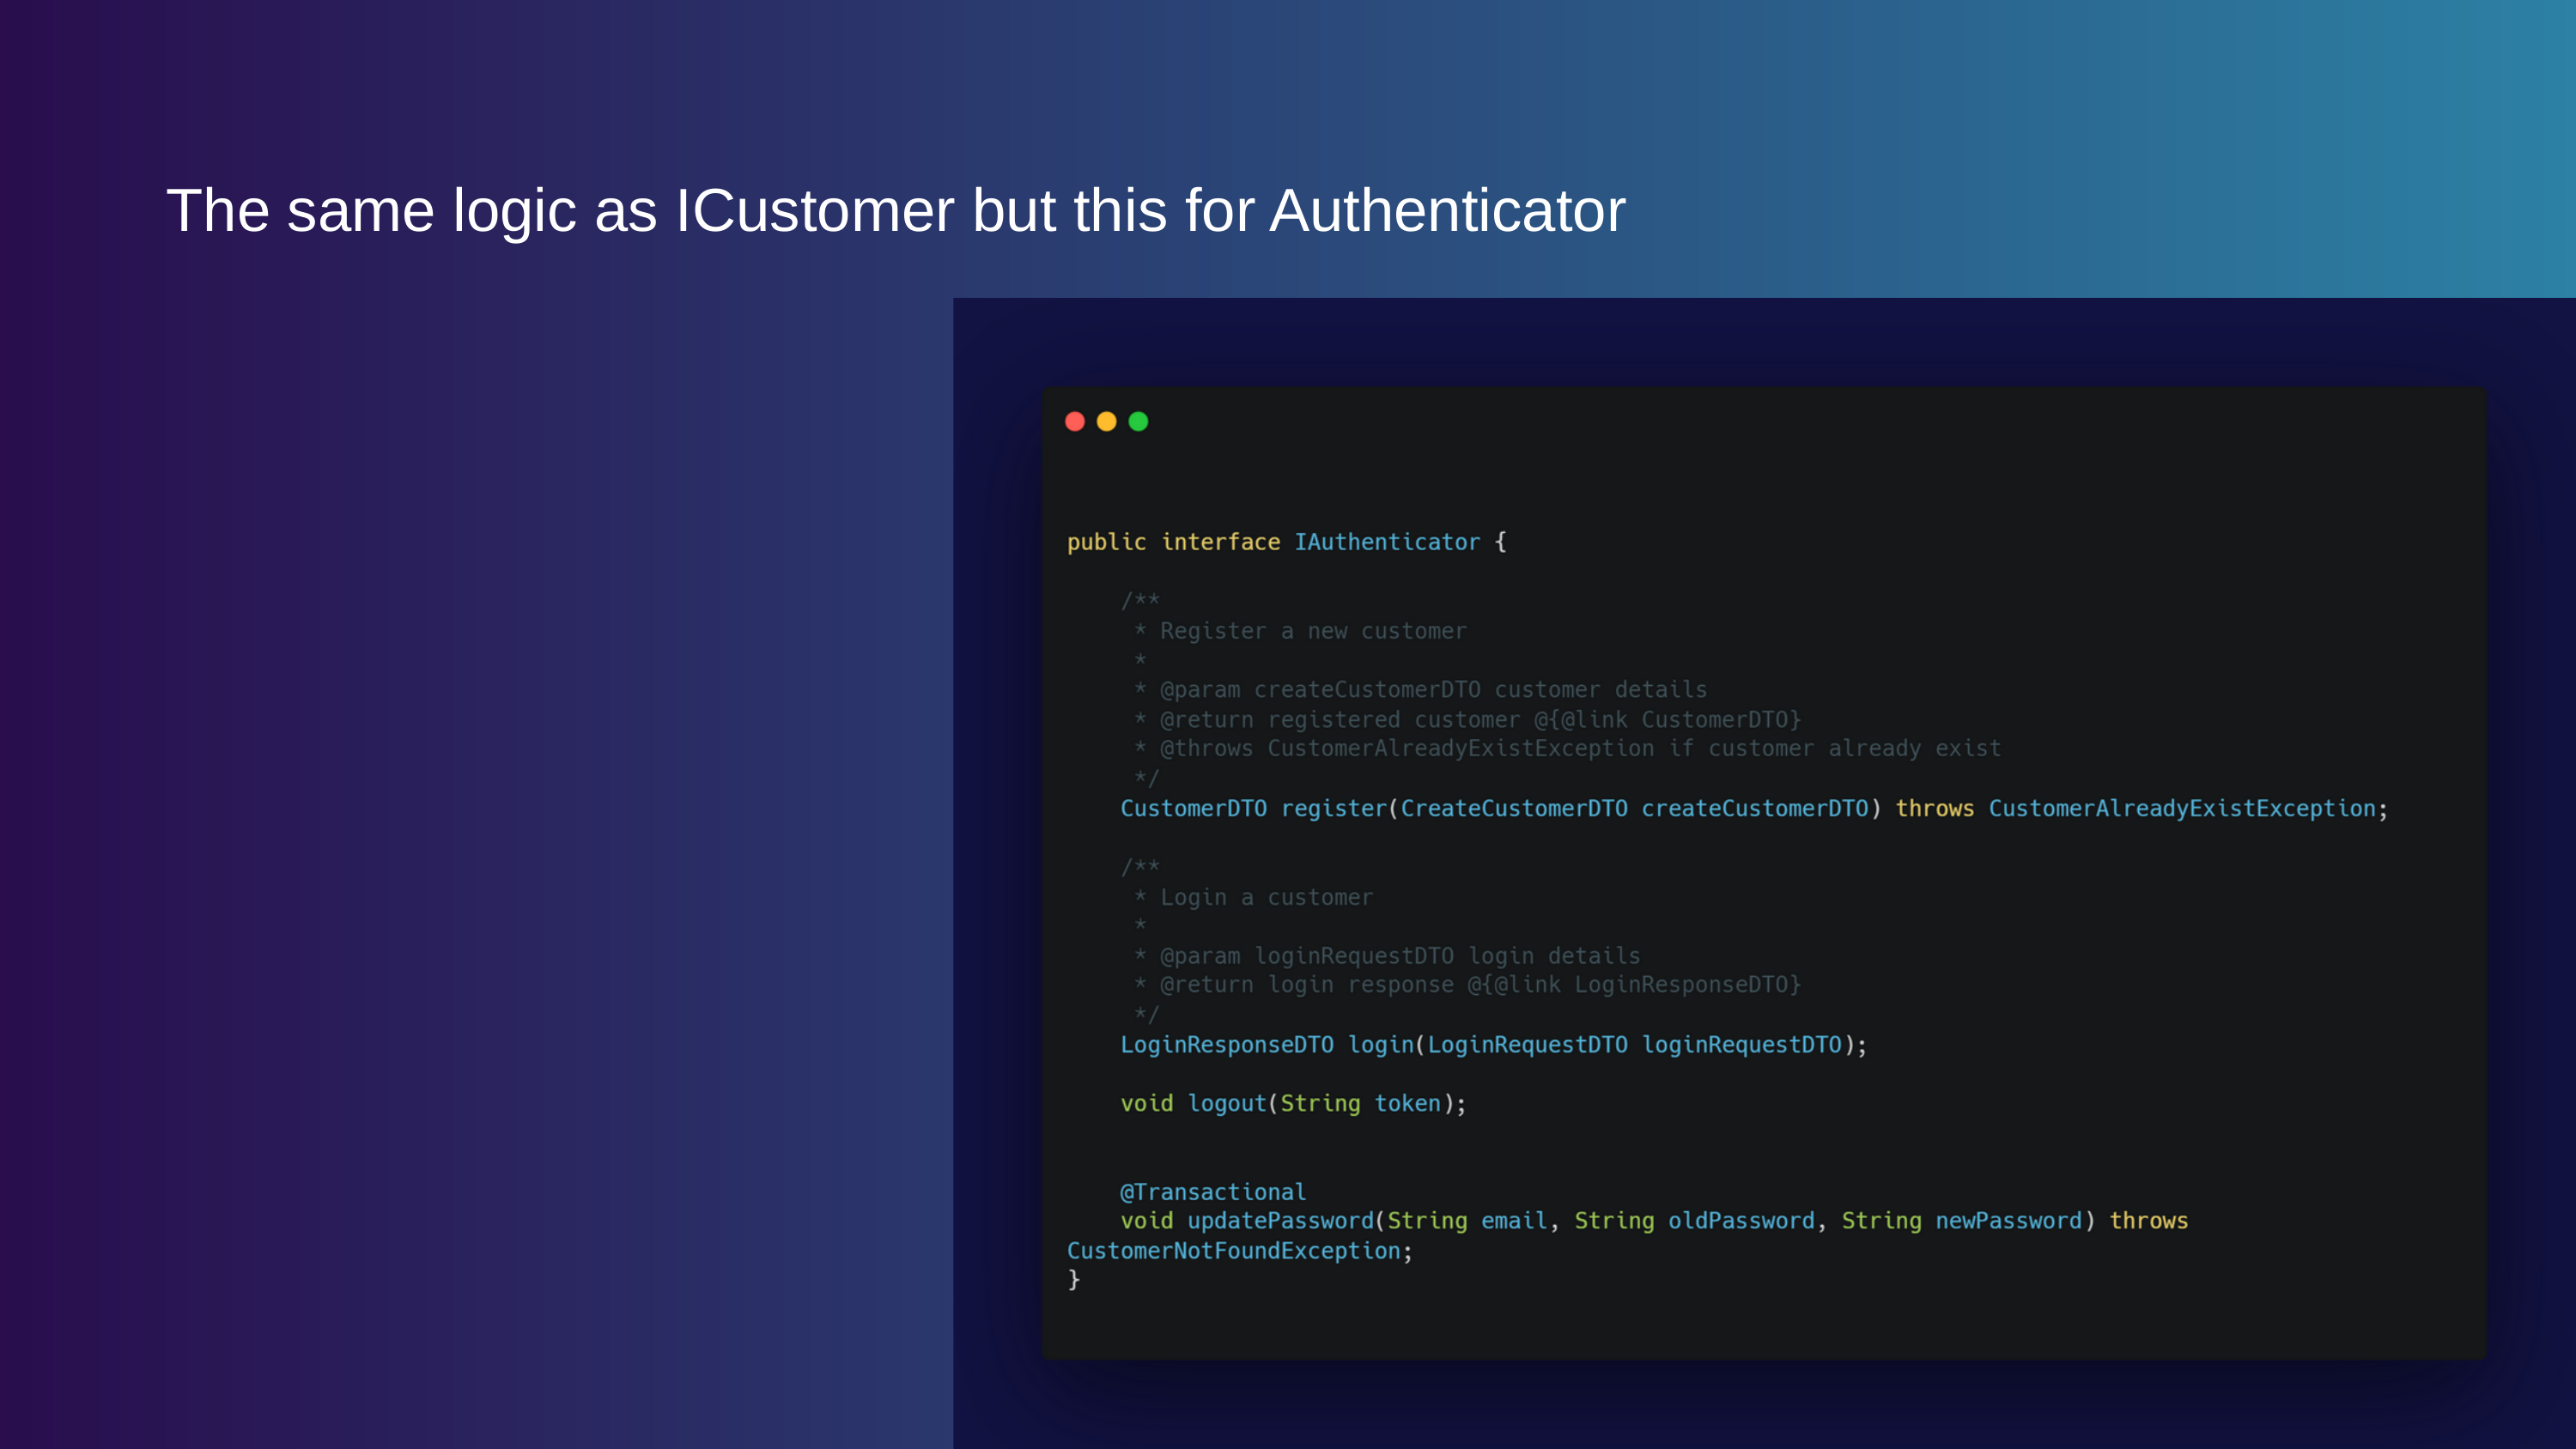

The same logic as ICustomer but this for Authenticator